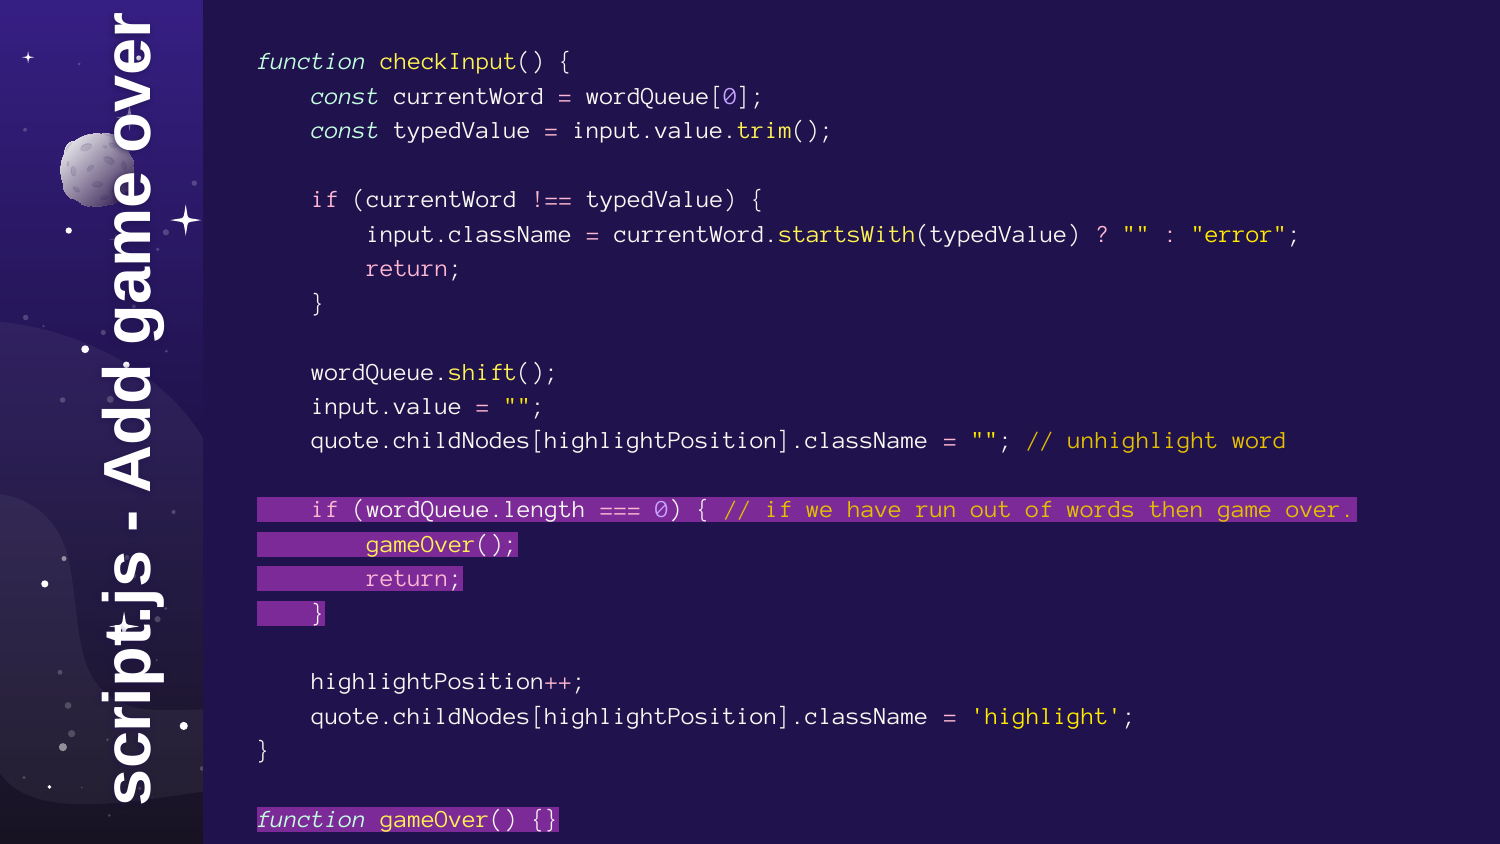

function checkInput() {
    const currentWord = wordQueue[0];
    const typedValue = input.value.trim();

    if (currentWord !== typedValue) {
        input.className = currentWord.startsWith(typedValue) ? "" : "error";
        return;
    }

    wordQueue.shift();
    input.value = "";
    quote.childNodes[highlightPosition].className = ""; // unhighlight word

    if (wordQueue.length === 0) { // if we have run out of words then game over.
        gameOver();
        return;
    }

    highlightPosition++;
    quote.childNodes[highlightPosition].className = 'highlight';
}

function gameOver() {}

# script.js - Add game over